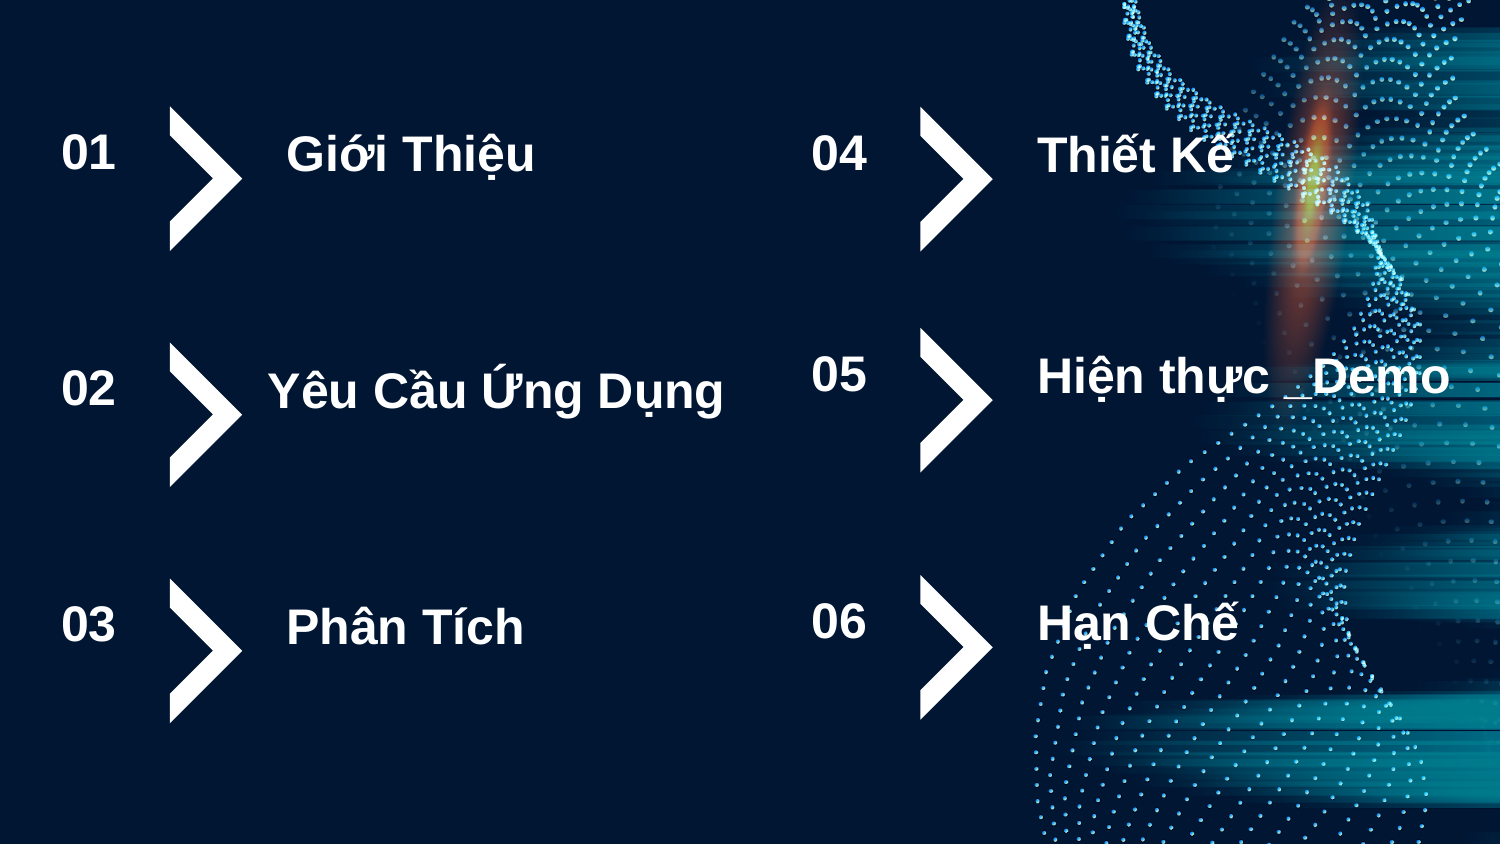

01
Giới Thiệu

04
Thiết Kế

05
Hiện thực _Demo

02
Yêu Cầu Ứng Dụng

06
Hạn Chế

03
Phân Tích